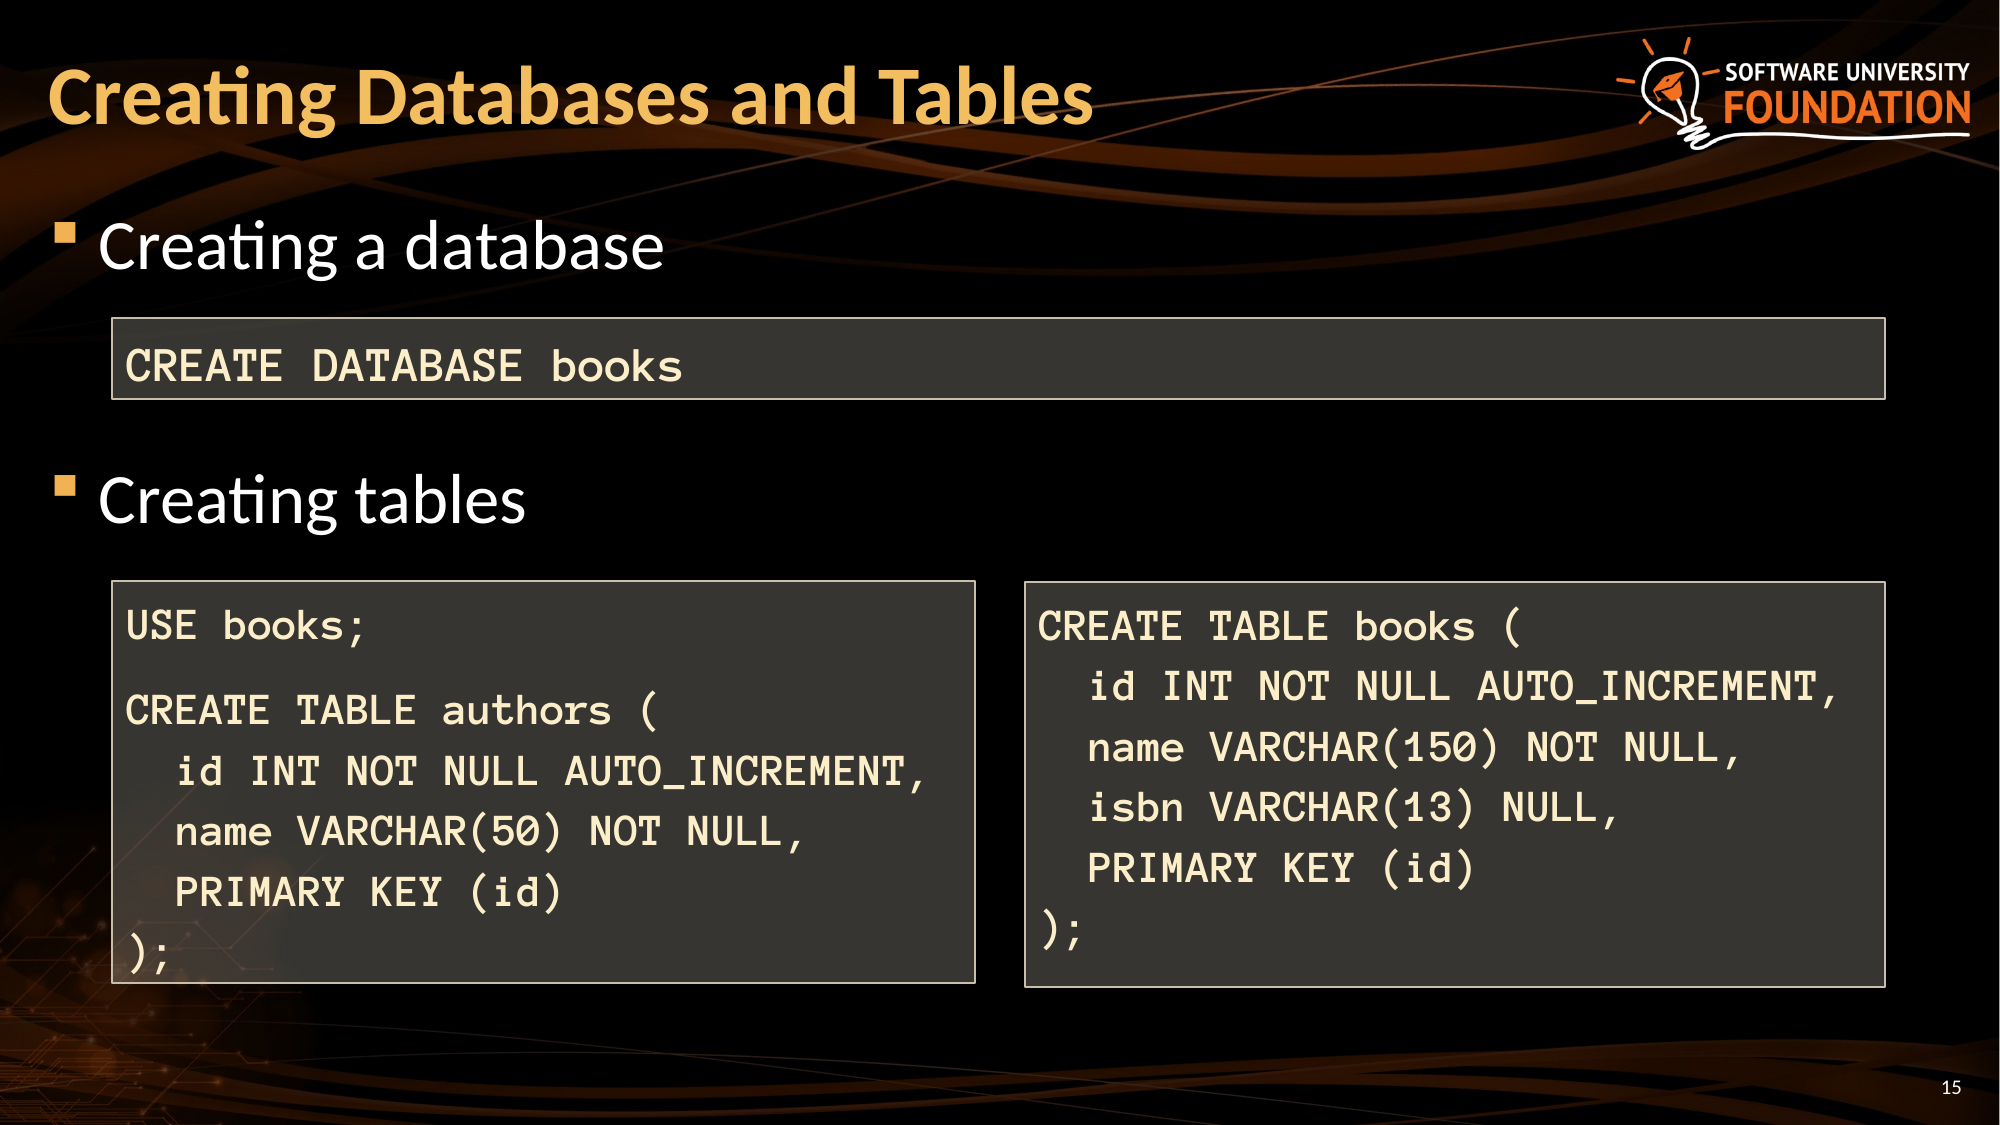

# Creating Databases and Tables
Creating a database

Creating tables

CREATE DATABASE books
USE books;
CREATE TABLE authors (
  id INT NOT NULL AUTO_INCREMENT,
  name VARCHAR(50) NOT NULL,
  PRIMARY KEY (id)
);
CREATE TABLE books (
  id INT NOT NULL AUTO_INCREMENT,
  name VARCHAR(150) NOT NULL,
  isbn VARCHAR(13) NULL,
  PRIMARY KEY (id)
);
15